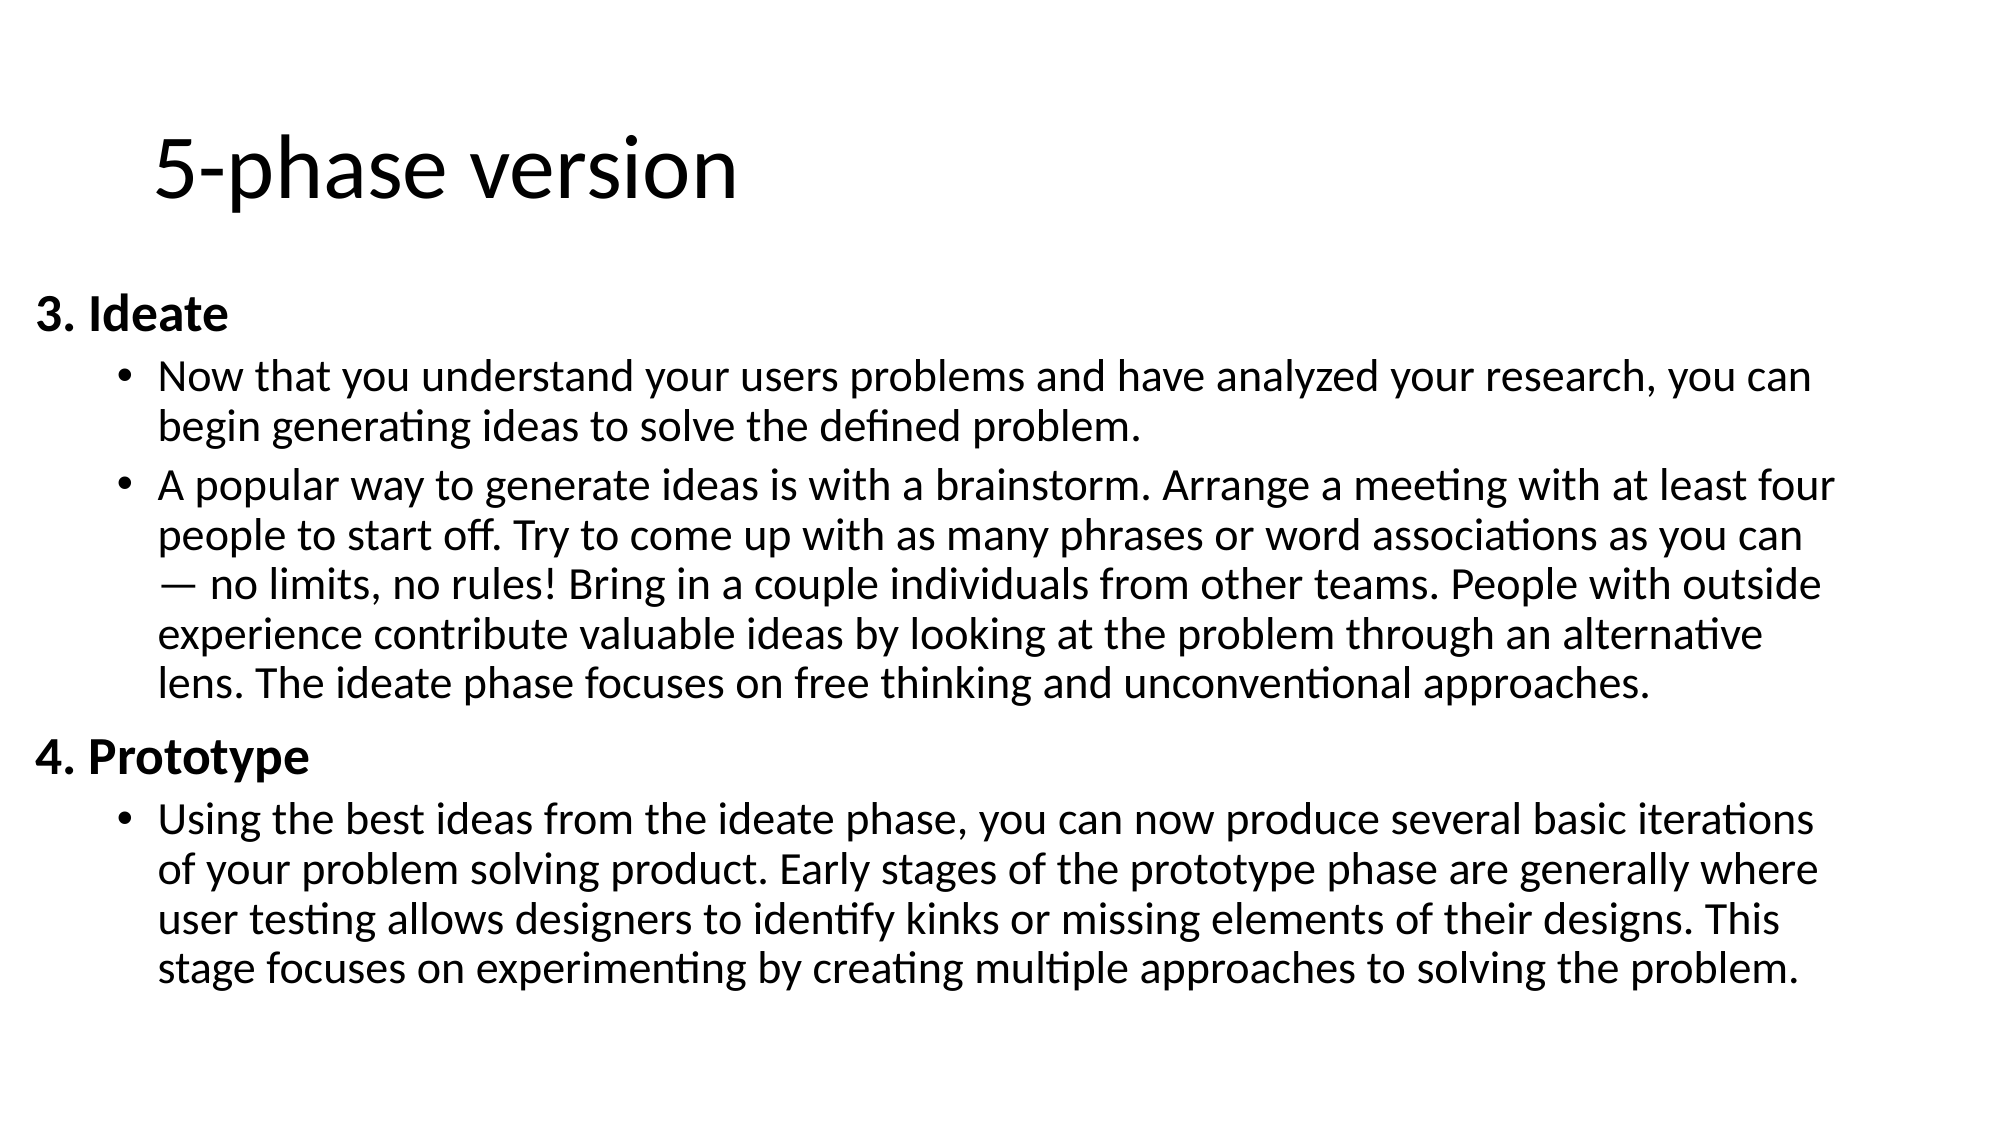

# 5-phase version
3. Ideate
Now that you understand your users problems and have analyzed your research, you can begin generating ideas to solve the defined problem.
A popular way to generate ideas is with a brainstorm. Arrange a meeting with at least four people to start off. Try to come up with as many phrases or word associations as you can — no limits, no rules! Bring in a couple individuals from other teams. People with outside experience contribute valuable ideas by looking at the problem through an alternative lens. The ideate phase focuses on free thinking and unconventional approaches.
4. Prototype
Using the best ideas from the ideate phase, you can now produce several basic iterations of your problem solving product. Early stages of the prototype phase are generally where user testing allows designers to identify kinks or missing elements of their designs. This stage focuses on experimenting by creating multiple approaches to solving the problem.